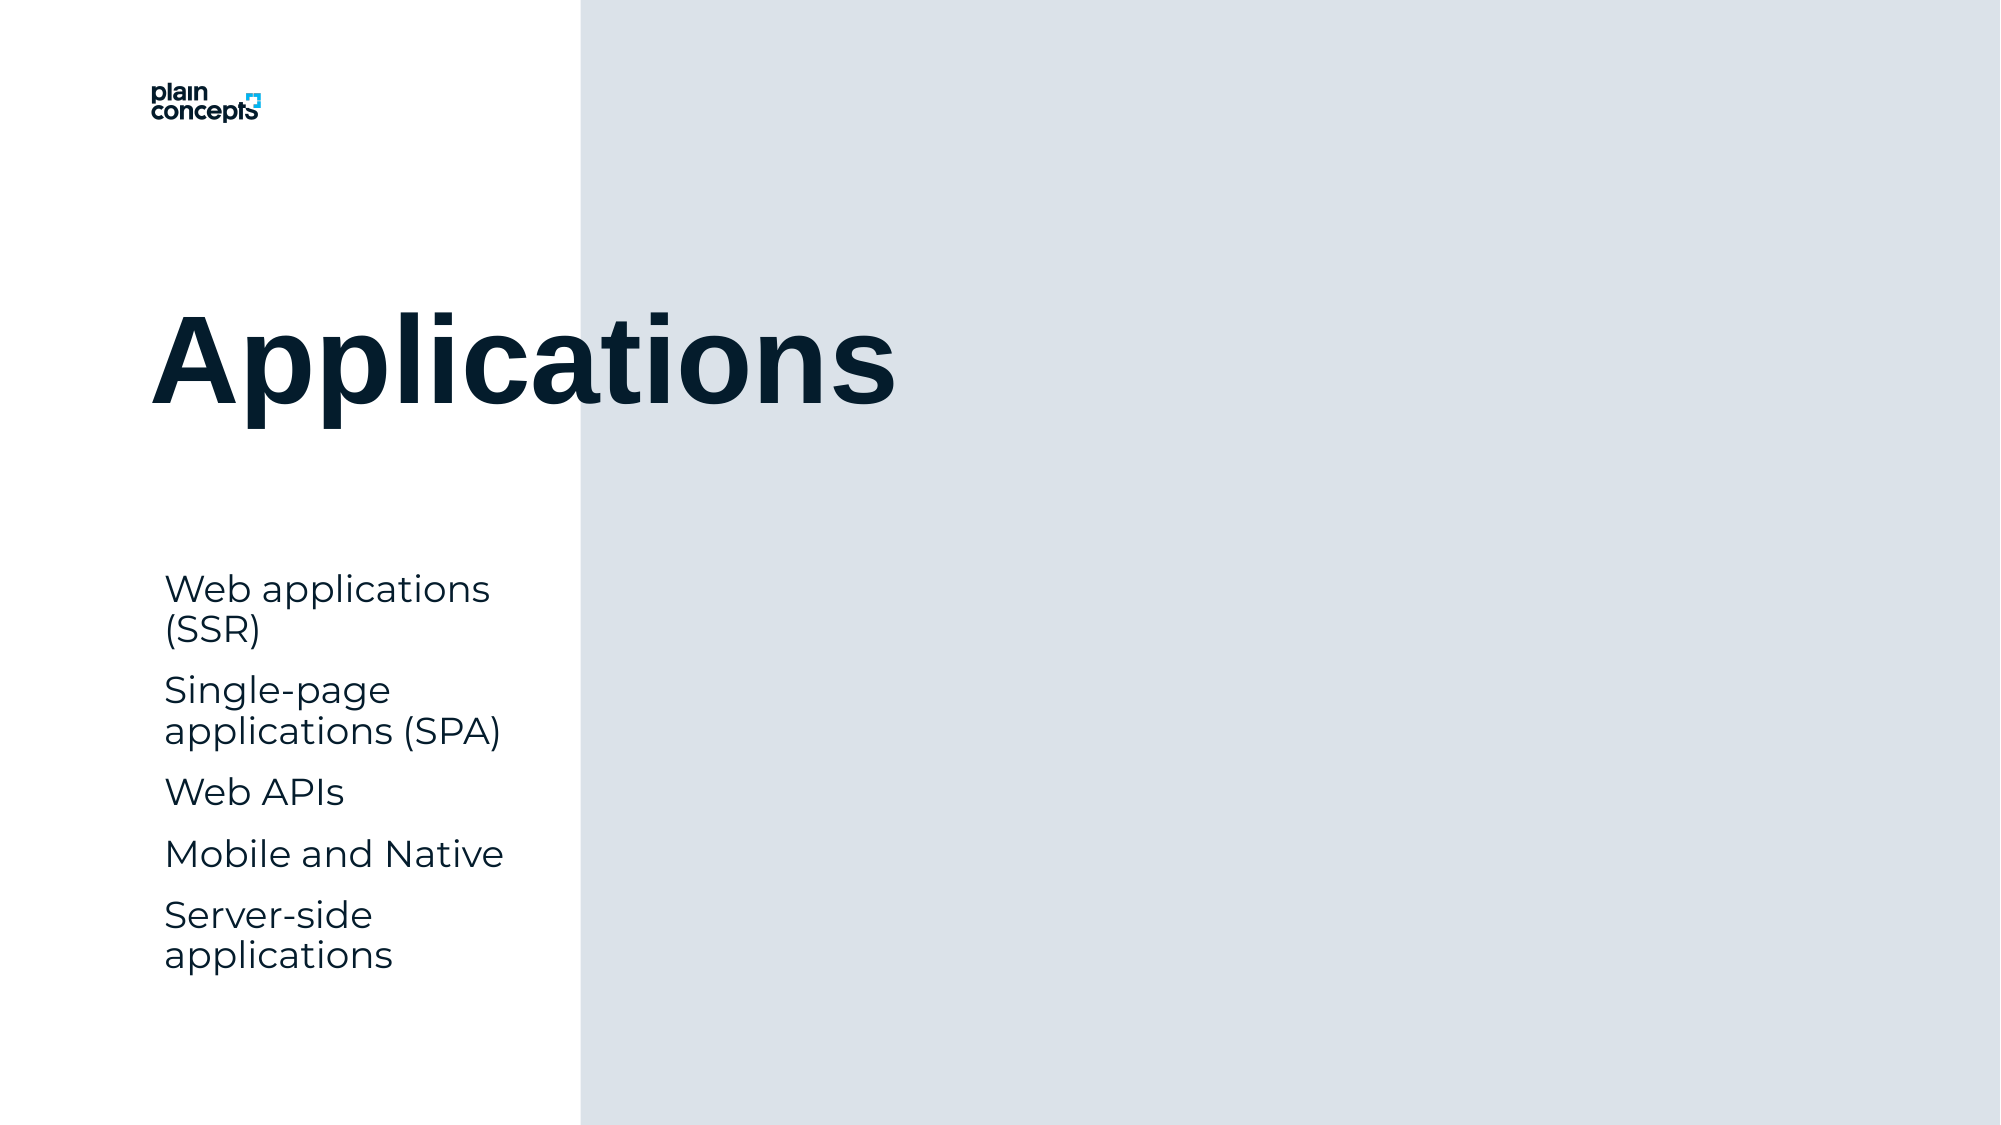

Applications
Web applications (SSR)
Single-page applications (SPA)
Web APIs
Mobile and Native
Server-side applications